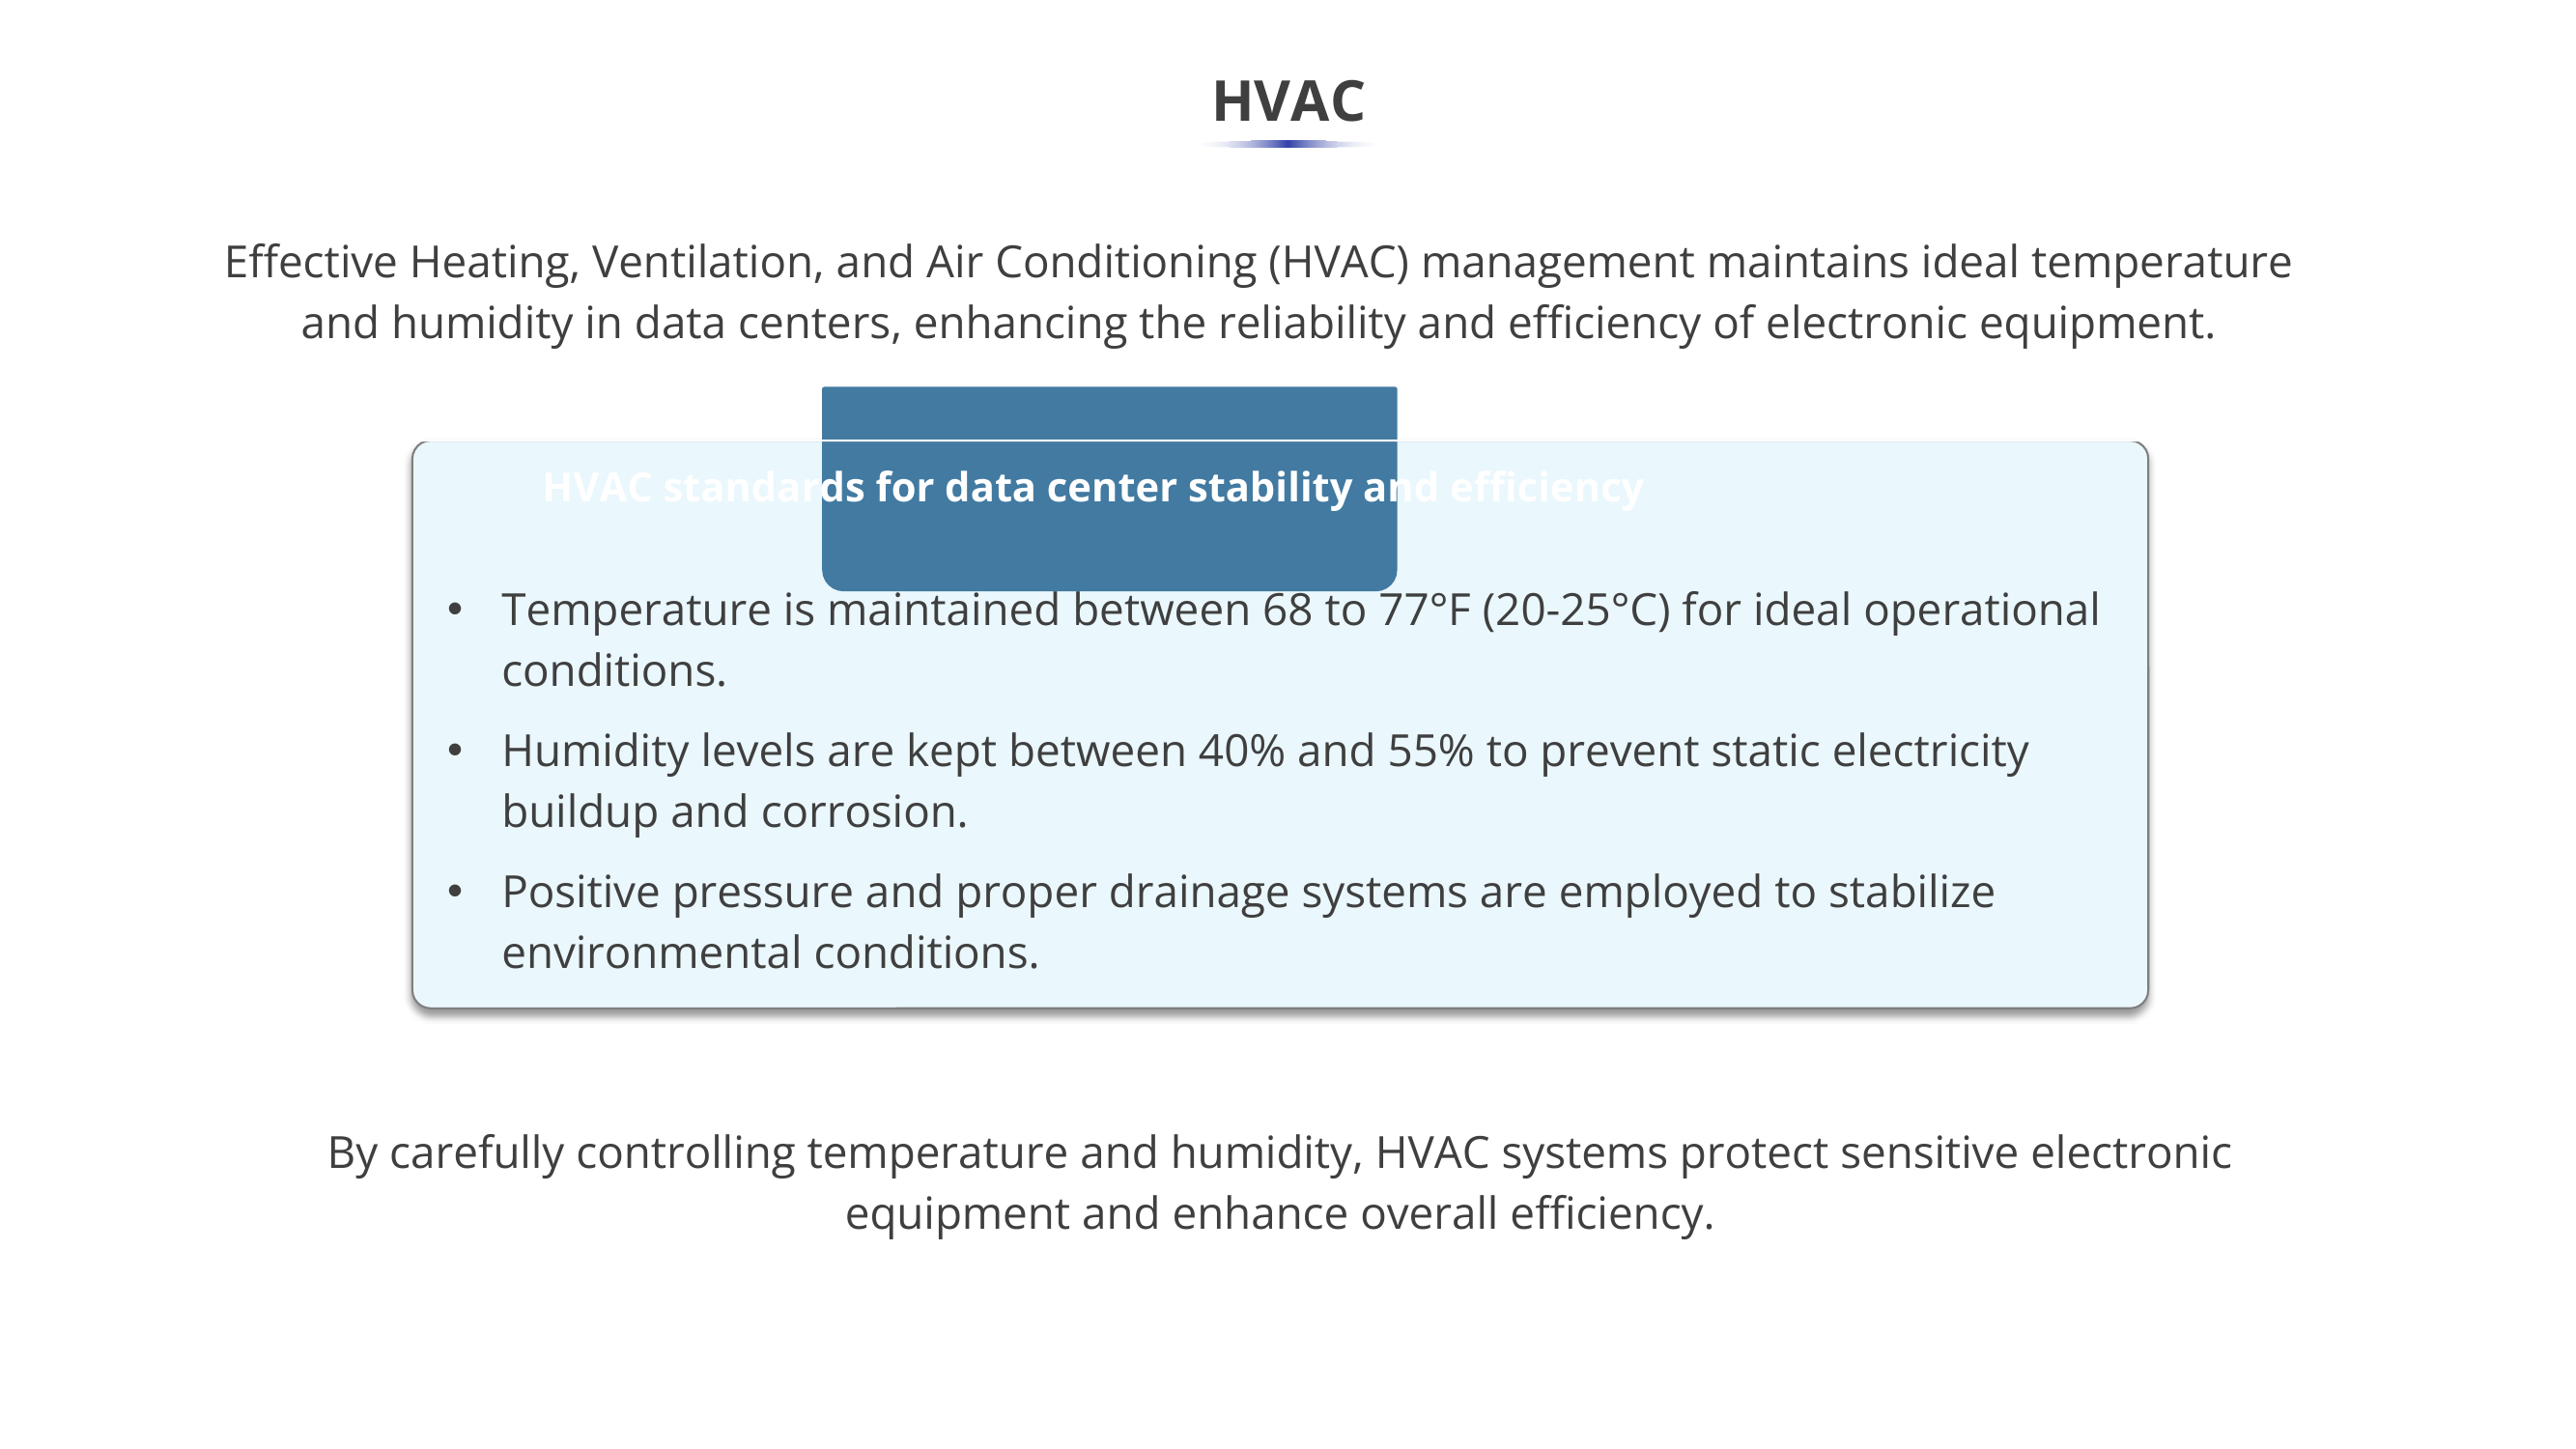

HVAC standards for data center stability and efficiency
# HVAC

Effective Heating, Ventilation, and Air Conditioning (HVAC) management maintains ideal temperature and humidity in data centers, enhancing the reliability and efficiency of electronic equipment.

Temperature is maintained between 68 to 77°F (20-25°C) for ideal operational conditions.
Humidity levels are kept between 40% and 55% to prevent static electricity buildup and corrosion.
Positive pressure and proper drainage systems are employed to stabilize environmental conditions.
By carefully controlling temperature and humidity, HVAC systems protect sensitive electronic equipment and enhance overall efficiency.